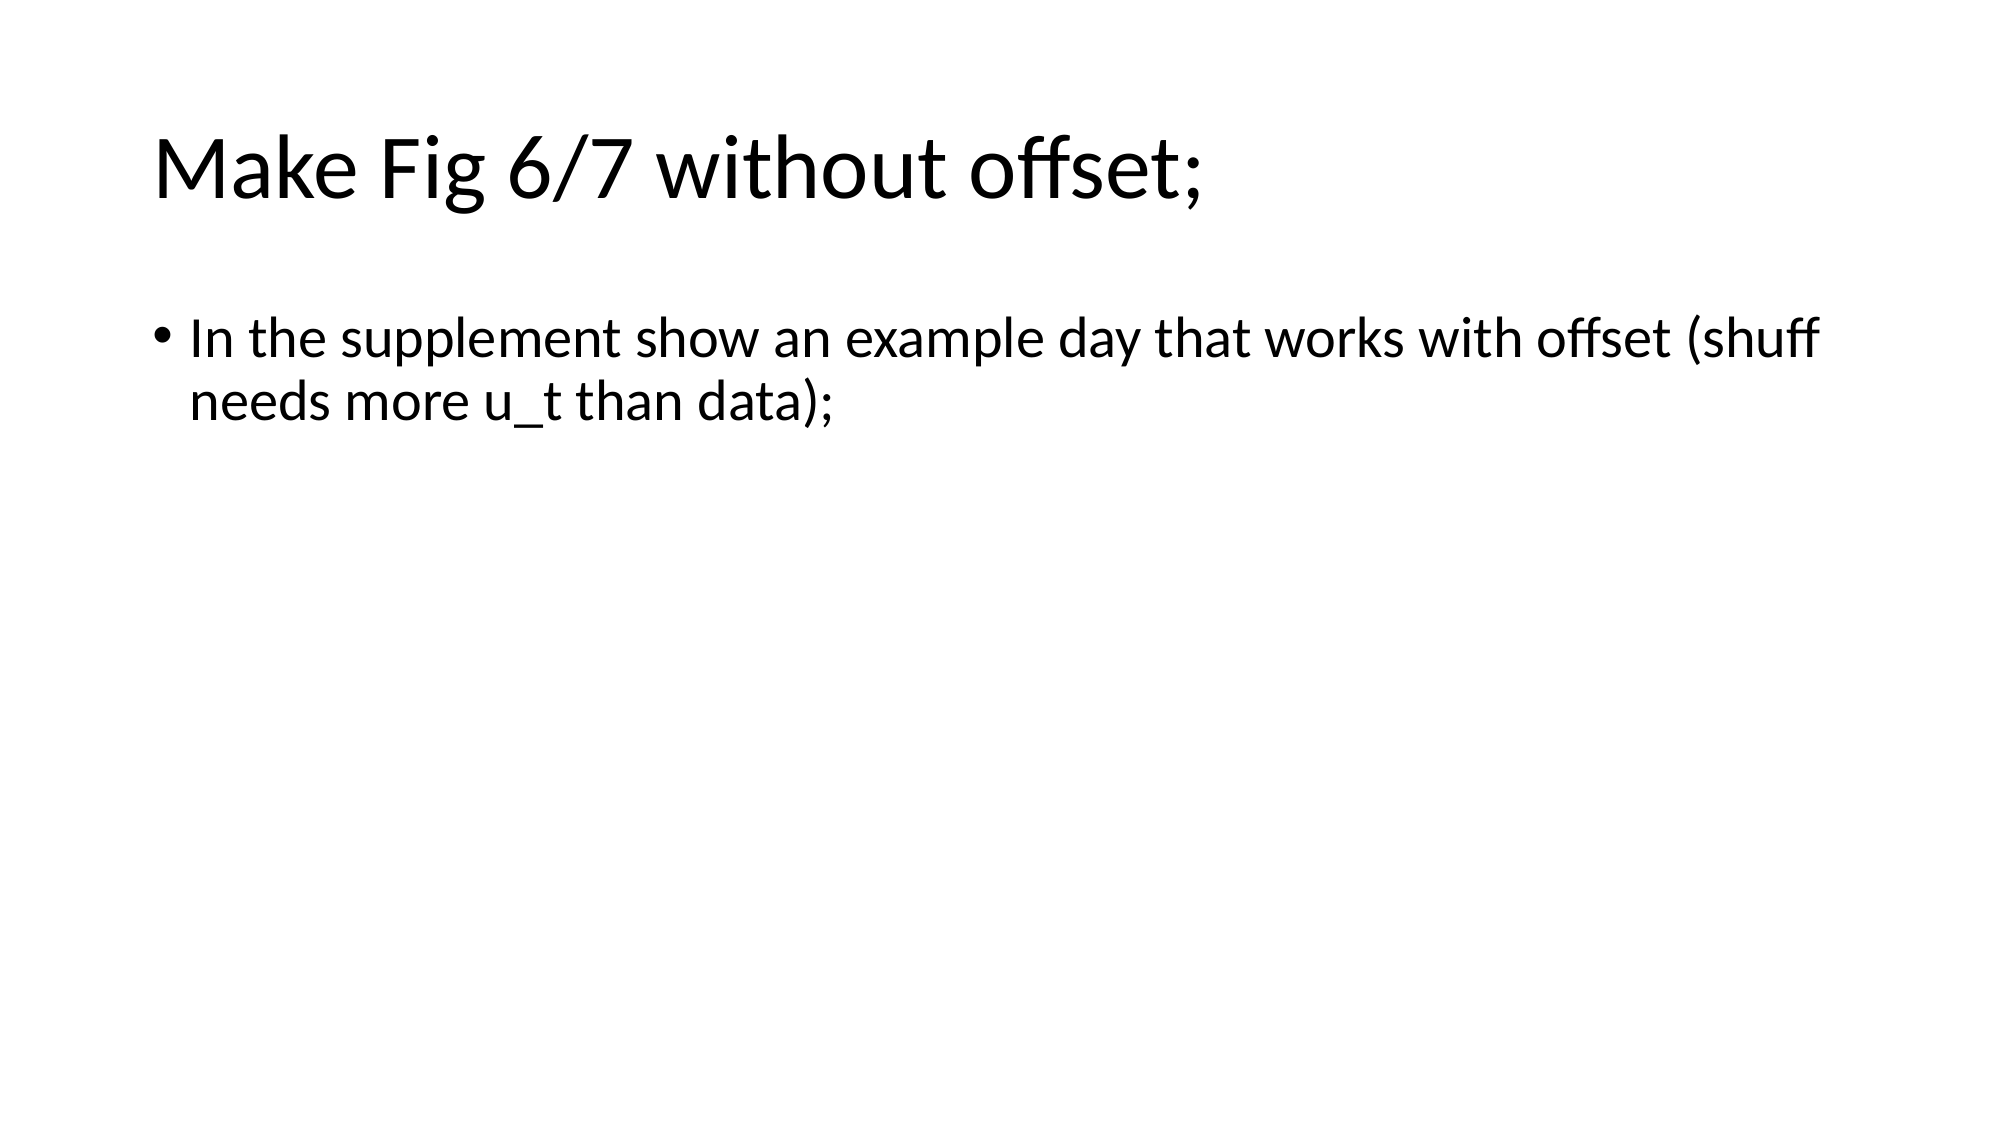

# Make Fig 6/7 without offset;
In the supplement show an example day that works with offset (shuff needs more u_t than data);